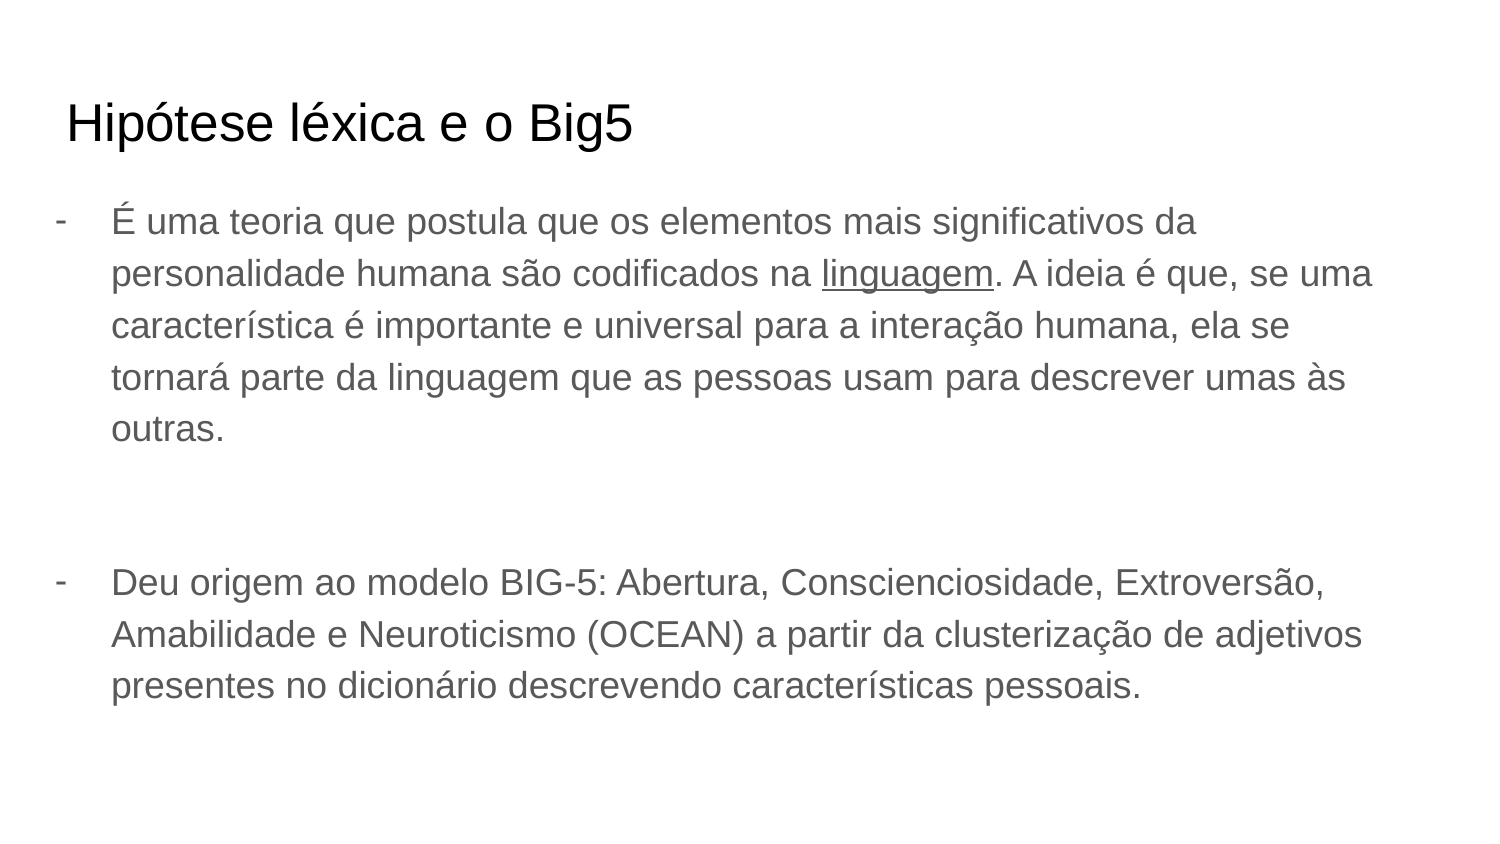

# Hipótese léxica e o Big5

É uma teoria que postula que os elementos mais significativos da personalidade humana são codificados na linguagem. A ideia é que, se uma característica é importante e universal para a interação humana, ela se tornará parte da linguagem que as pessoas usam para descrever umas às outras.

Deu origem ao modelo BIG-5: Abertura, Conscienciosidade, Extroversão, Amabilidade e Neuroticismo (OCEAN) a partir da clusterização de adjetivos presentes no dicionário descrevendo características pessoais.